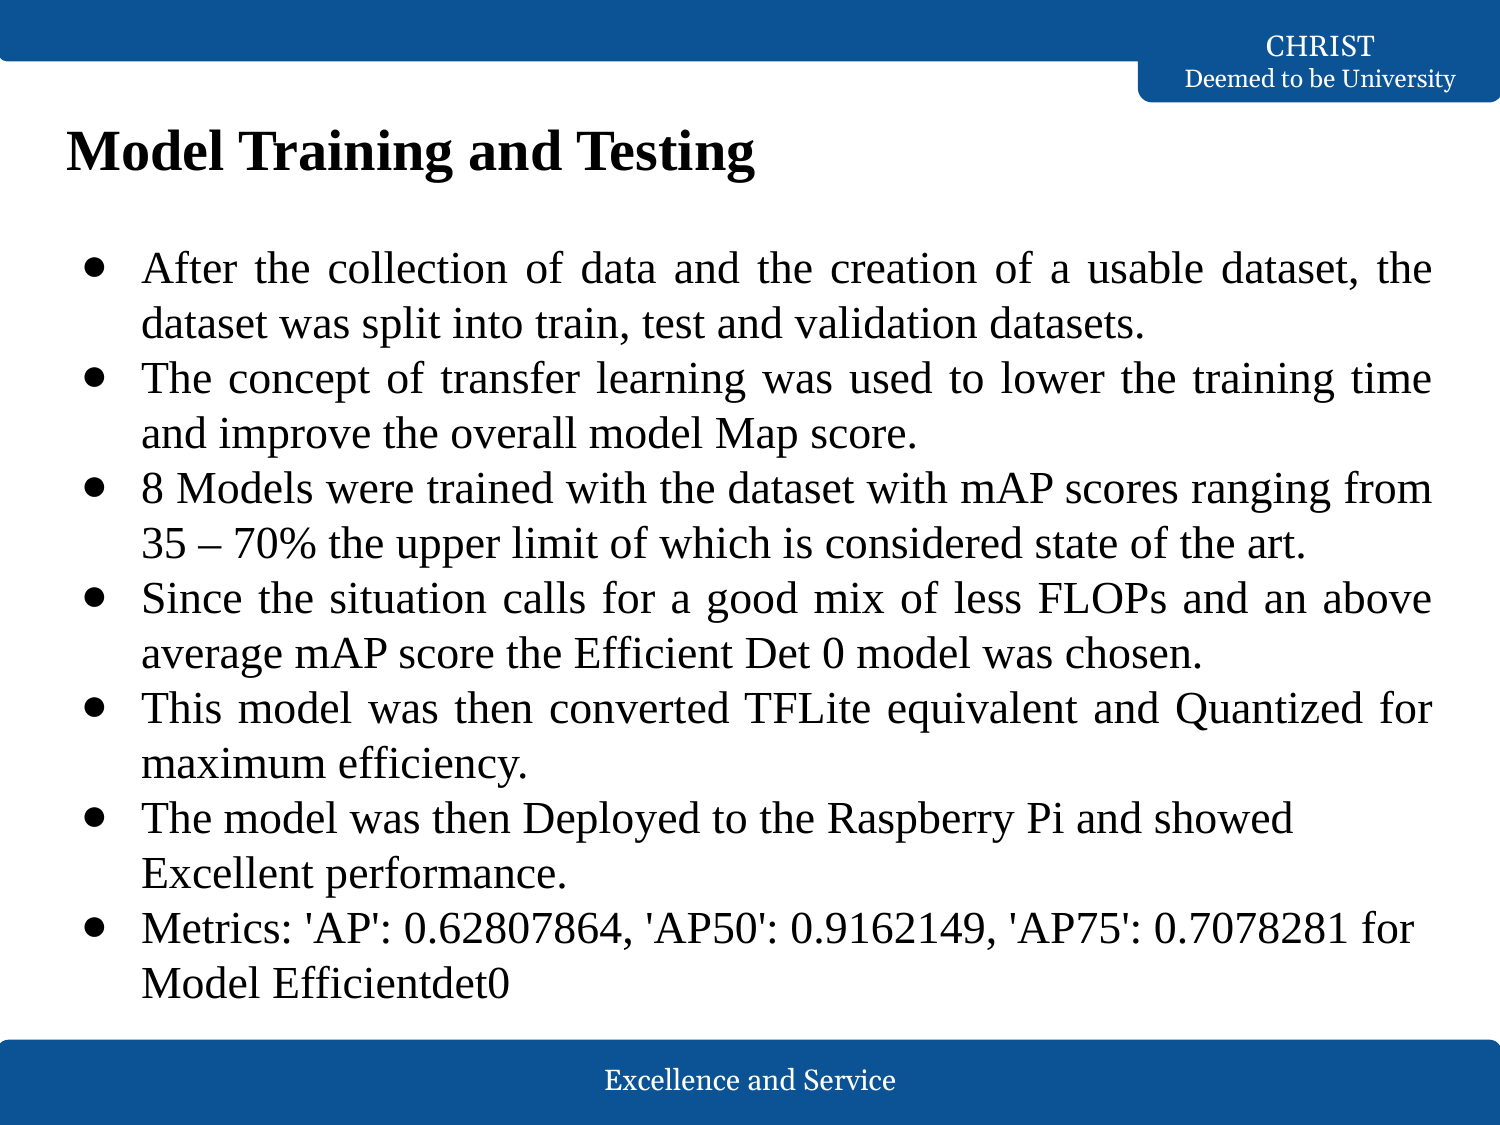

# Model Training and Testing
After the collection of data and the creation of a usable dataset, the dataset was split into train, test and validation datasets.
The concept of transfer learning was used to lower the training time and improve the overall model Map score.
8 Models were trained with the dataset with mAP scores ranging from 35 – 70% the upper limit of which is considered state of the art.
Since the situation calls for a good mix of less FLOPs and an above average mAP score the Efficient Det 0 model was chosen.
This model was then converted TFLite equivalent and Quantized for maximum efficiency.
The model was then Deployed to the Raspberry Pi and showed Excellent performance.
Metrics: 'AP': 0.62807864, 'AP50': 0.9162149, 'AP75': 0.7078281 for Model Efficientdet0